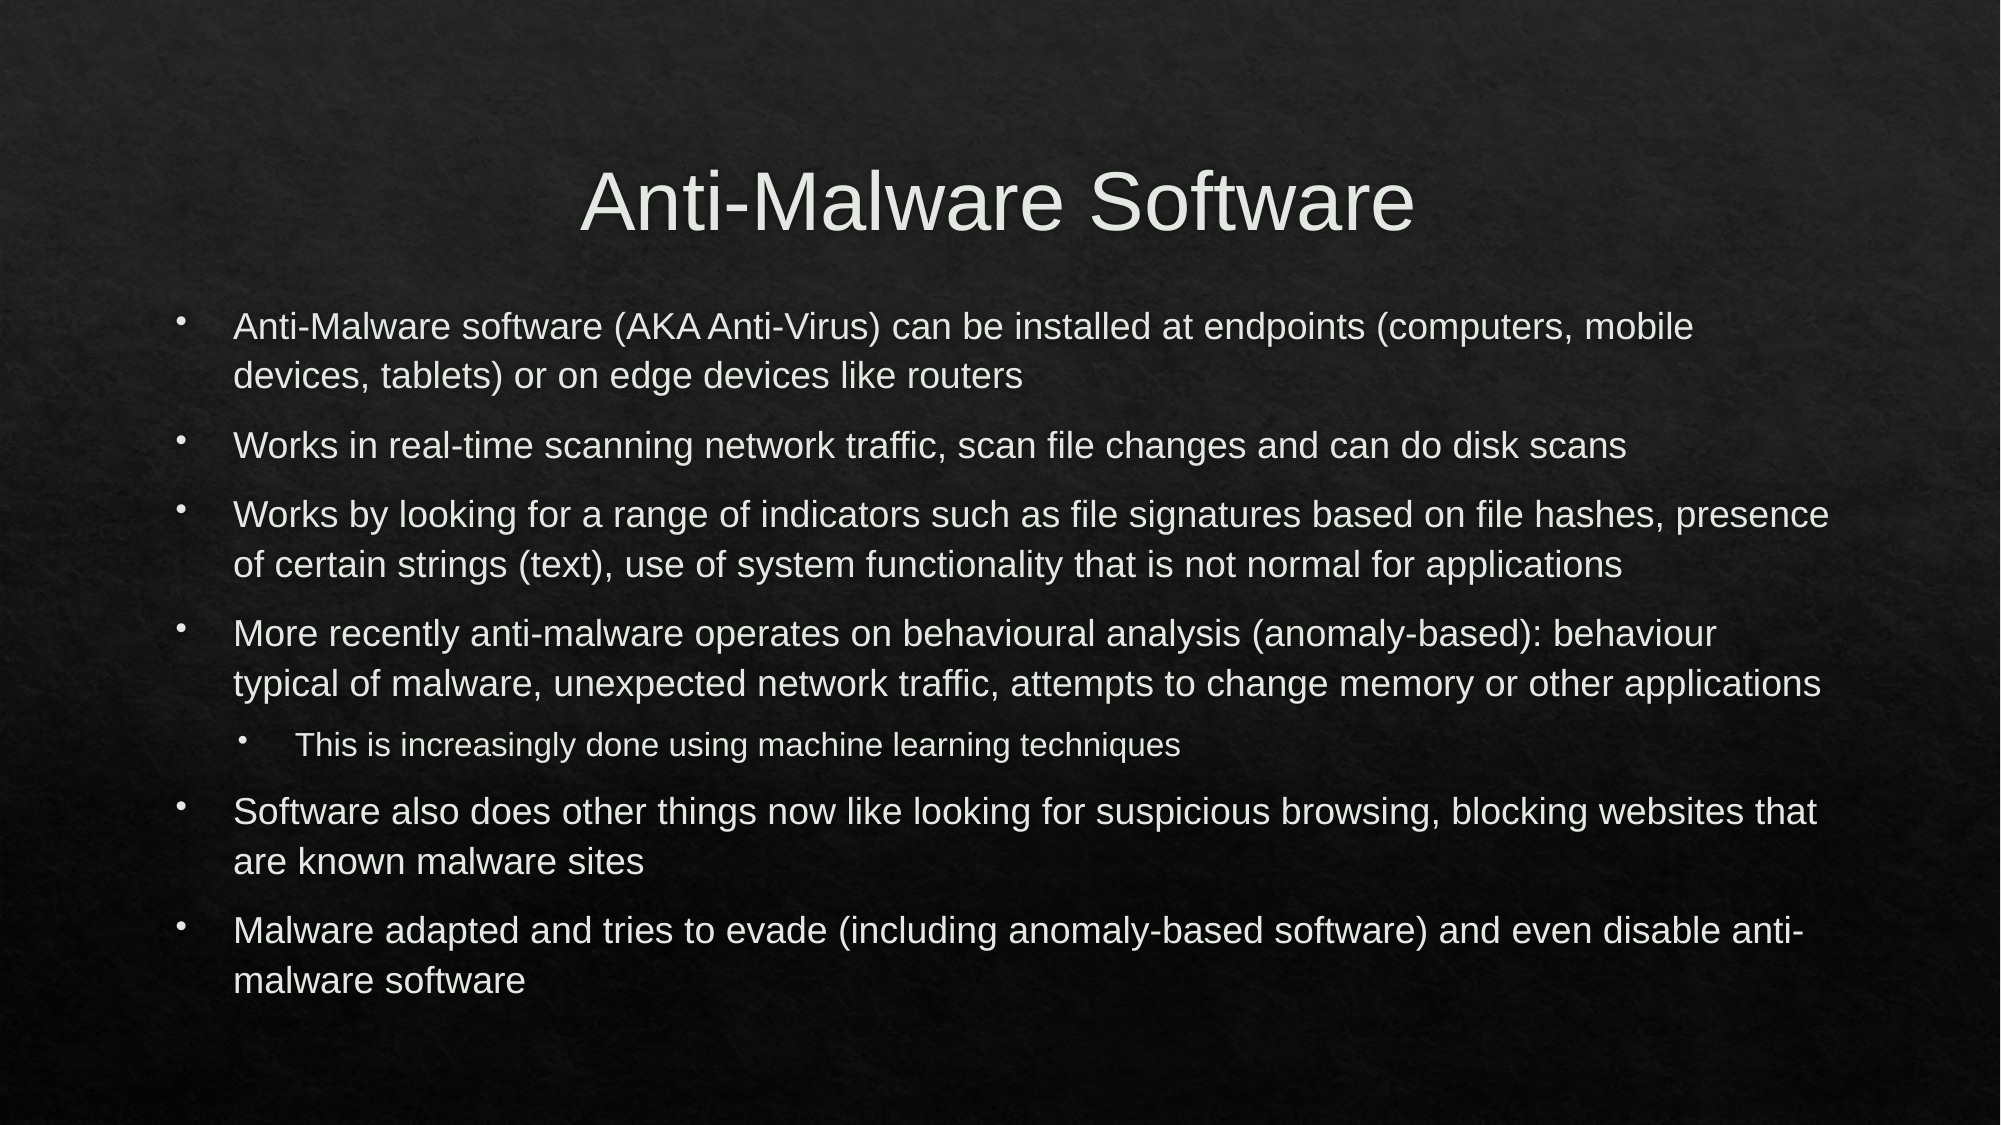

# Anti-Malware Software
Anti-Malware software (AKA Anti-Virus) can be installed at endpoints (computers, mobile devices, tablets) or on edge devices like routers
Works in real-time scanning network traffic, scan file changes and can do disk scans
Works by looking for a range of indicators such as file signatures based on file hashes, presence of certain strings (text), use of system functionality that is not normal for applications
More recently anti-malware operates on behavioural analysis (anomaly-based): behaviour typical of malware, unexpected network traffic, attempts to change memory or other applications
This is increasingly done using machine learning techniques
Software also does other things now like looking for suspicious browsing, blocking websites that are known malware sites
Malware adapted and tries to evade (including anomaly-based software) and even disable anti-malware software